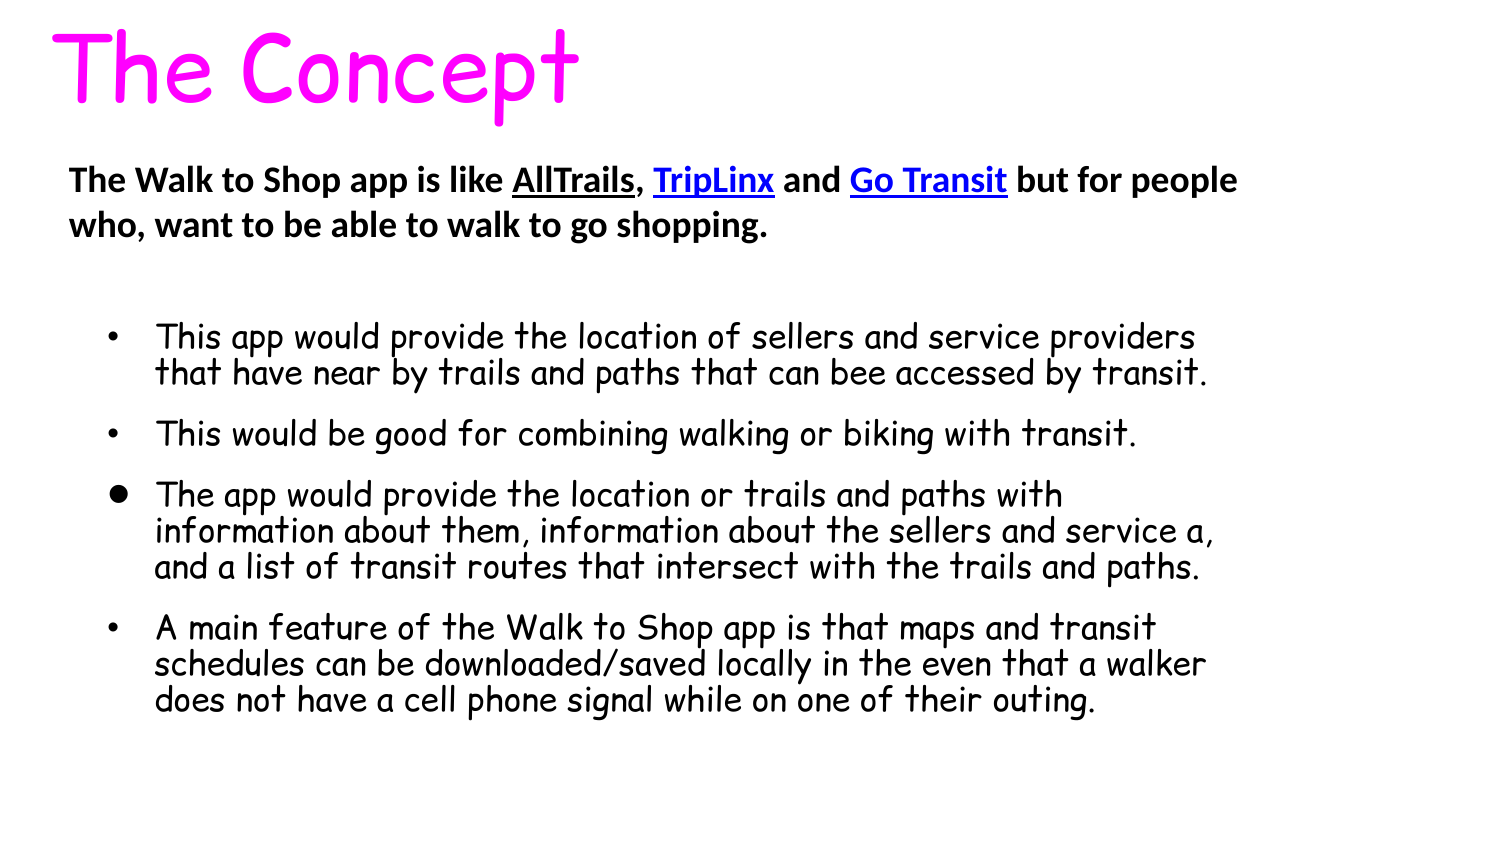

# The Concept
The Walk to Shop app is like AllTrails, TripLinx and Go Transit but for people who, want to be able to walk to go shopping.
This app would provide the location of sellers and service providers that have near by trails and paths that can bee accessed by transit.
This would be good for combining walking or biking with transit.
The app would provide the location or trails and paths with information about them, information about the sellers and service a, and a list of transit routes that intersect with the trails and paths.
A main feature of the Walk to Shop app is that maps and transit schedules can be downloaded/saved locally in the even that a walker does not have a cell phone signal while on one of their outing.